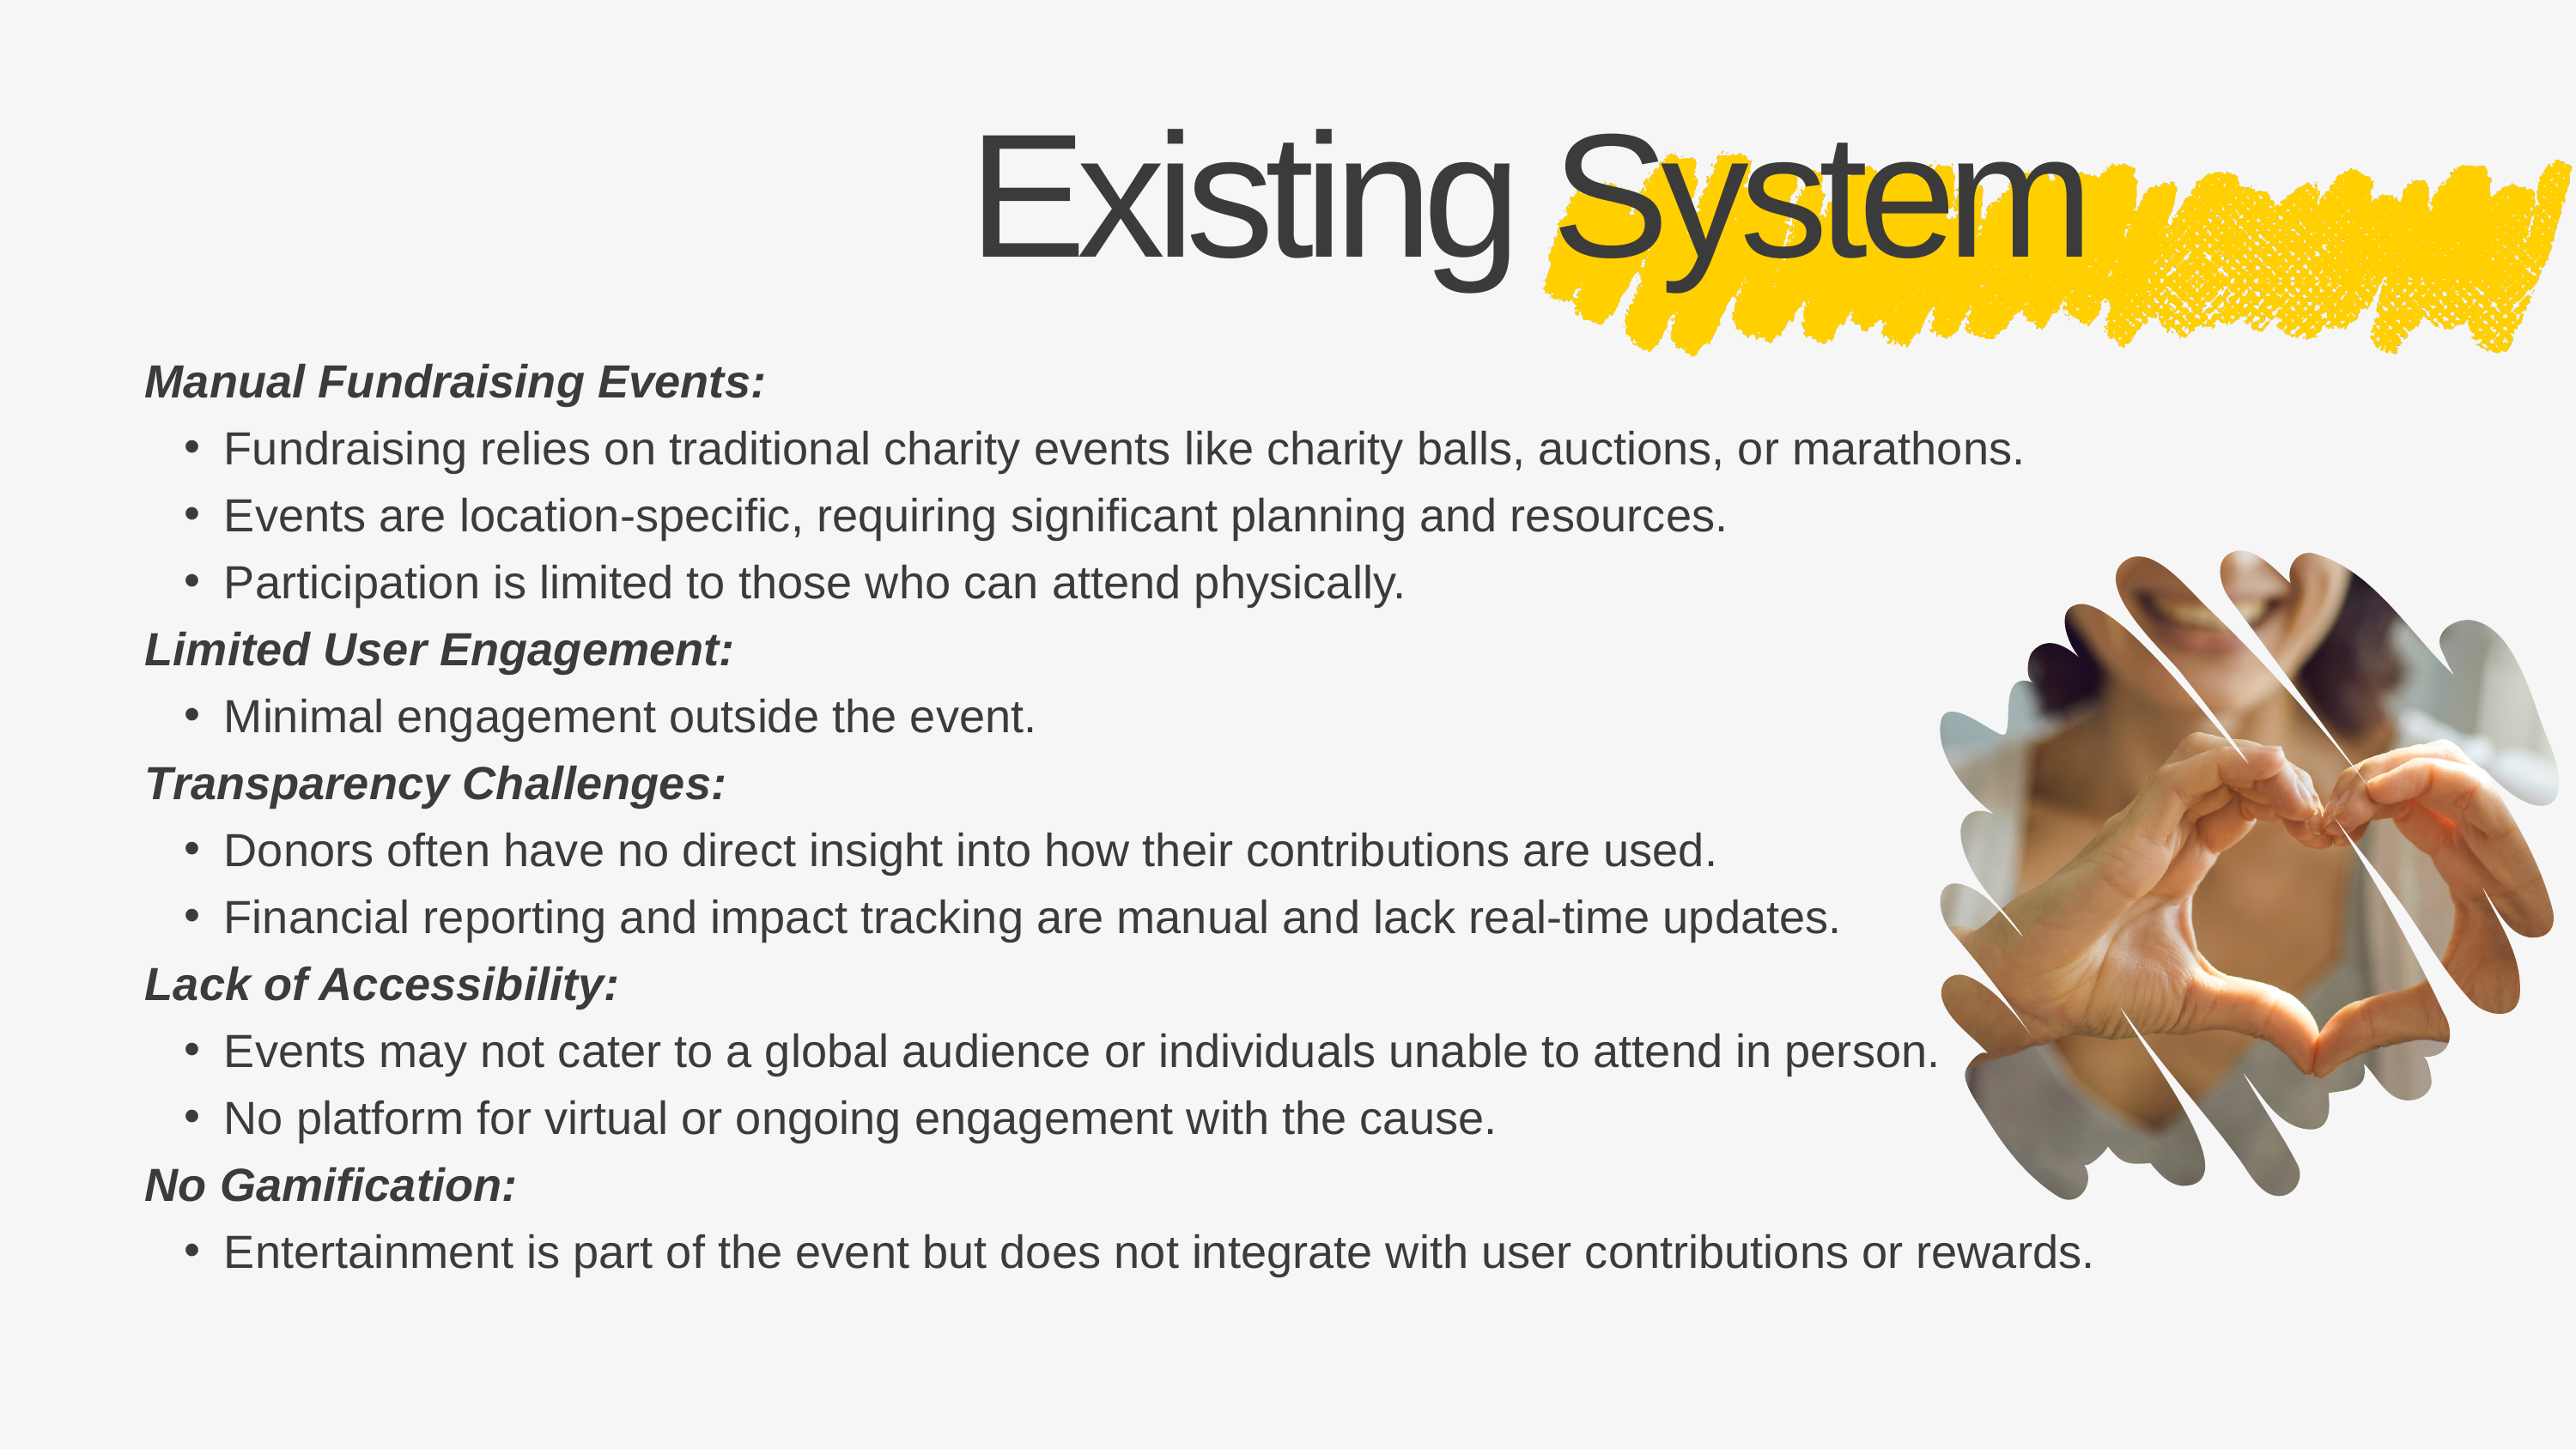

Existing System

Manual Fundraising Events:
Fundraising relies on traditional charity events like charity balls, auctions, or marathons.
Events are location-specific, requiring significant planning and resources.
Participation is limited to those who can attend physically.
Limited User Engagement:
Minimal engagement outside the event.
Transparency Challenges:
Donors often have no direct insight into how their contributions are used.
Financial reporting and impact tracking are manual and lack real-time updates.
Lack of Accessibility:
Events may not cater to a global audience or individuals unable to attend in person.
No platform for virtual or ongoing engagement with the cause.
No Gamification:
Entertainment is part of the event but does not integrate with user contributions or rewards.